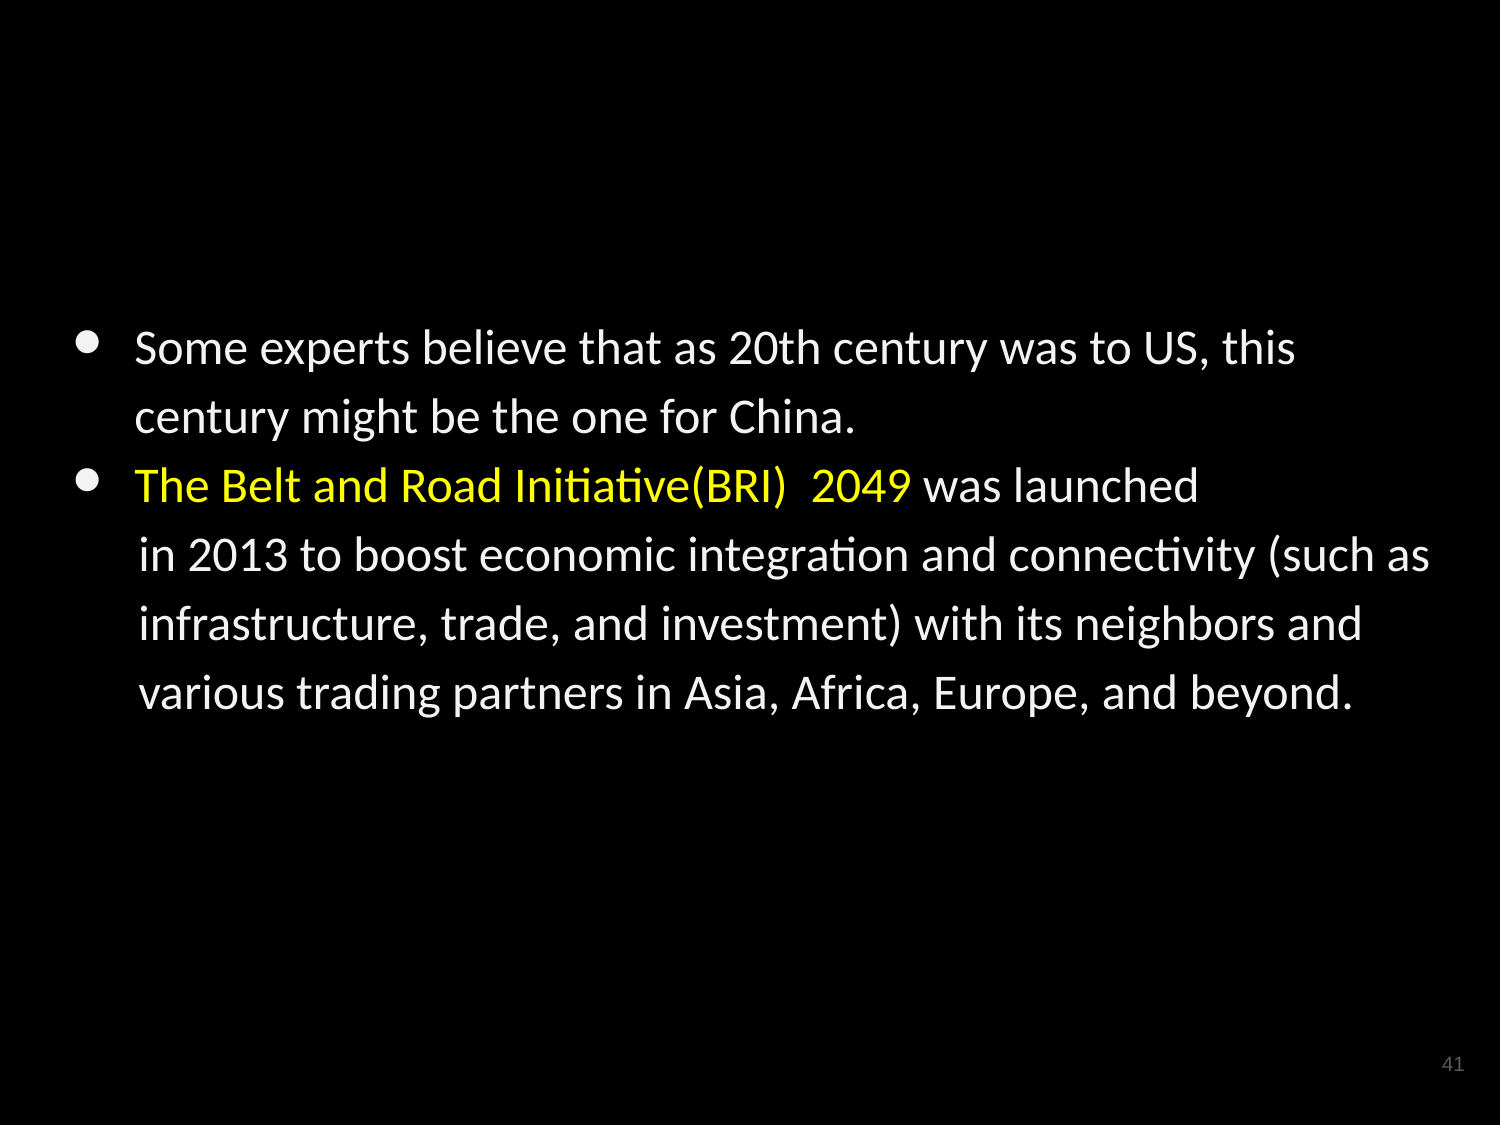

#
Some experts believe that as 20th century was to US, this century might be the one for China.
The Belt and Road Initiative(BRI)  2049 was launched
       in 2013 to boost economic integration and connectivity (such as
       infrastructure, trade, and investment) with its neighbors and
       various trading partners in Asia, Africa, Europe, and beyond.
41